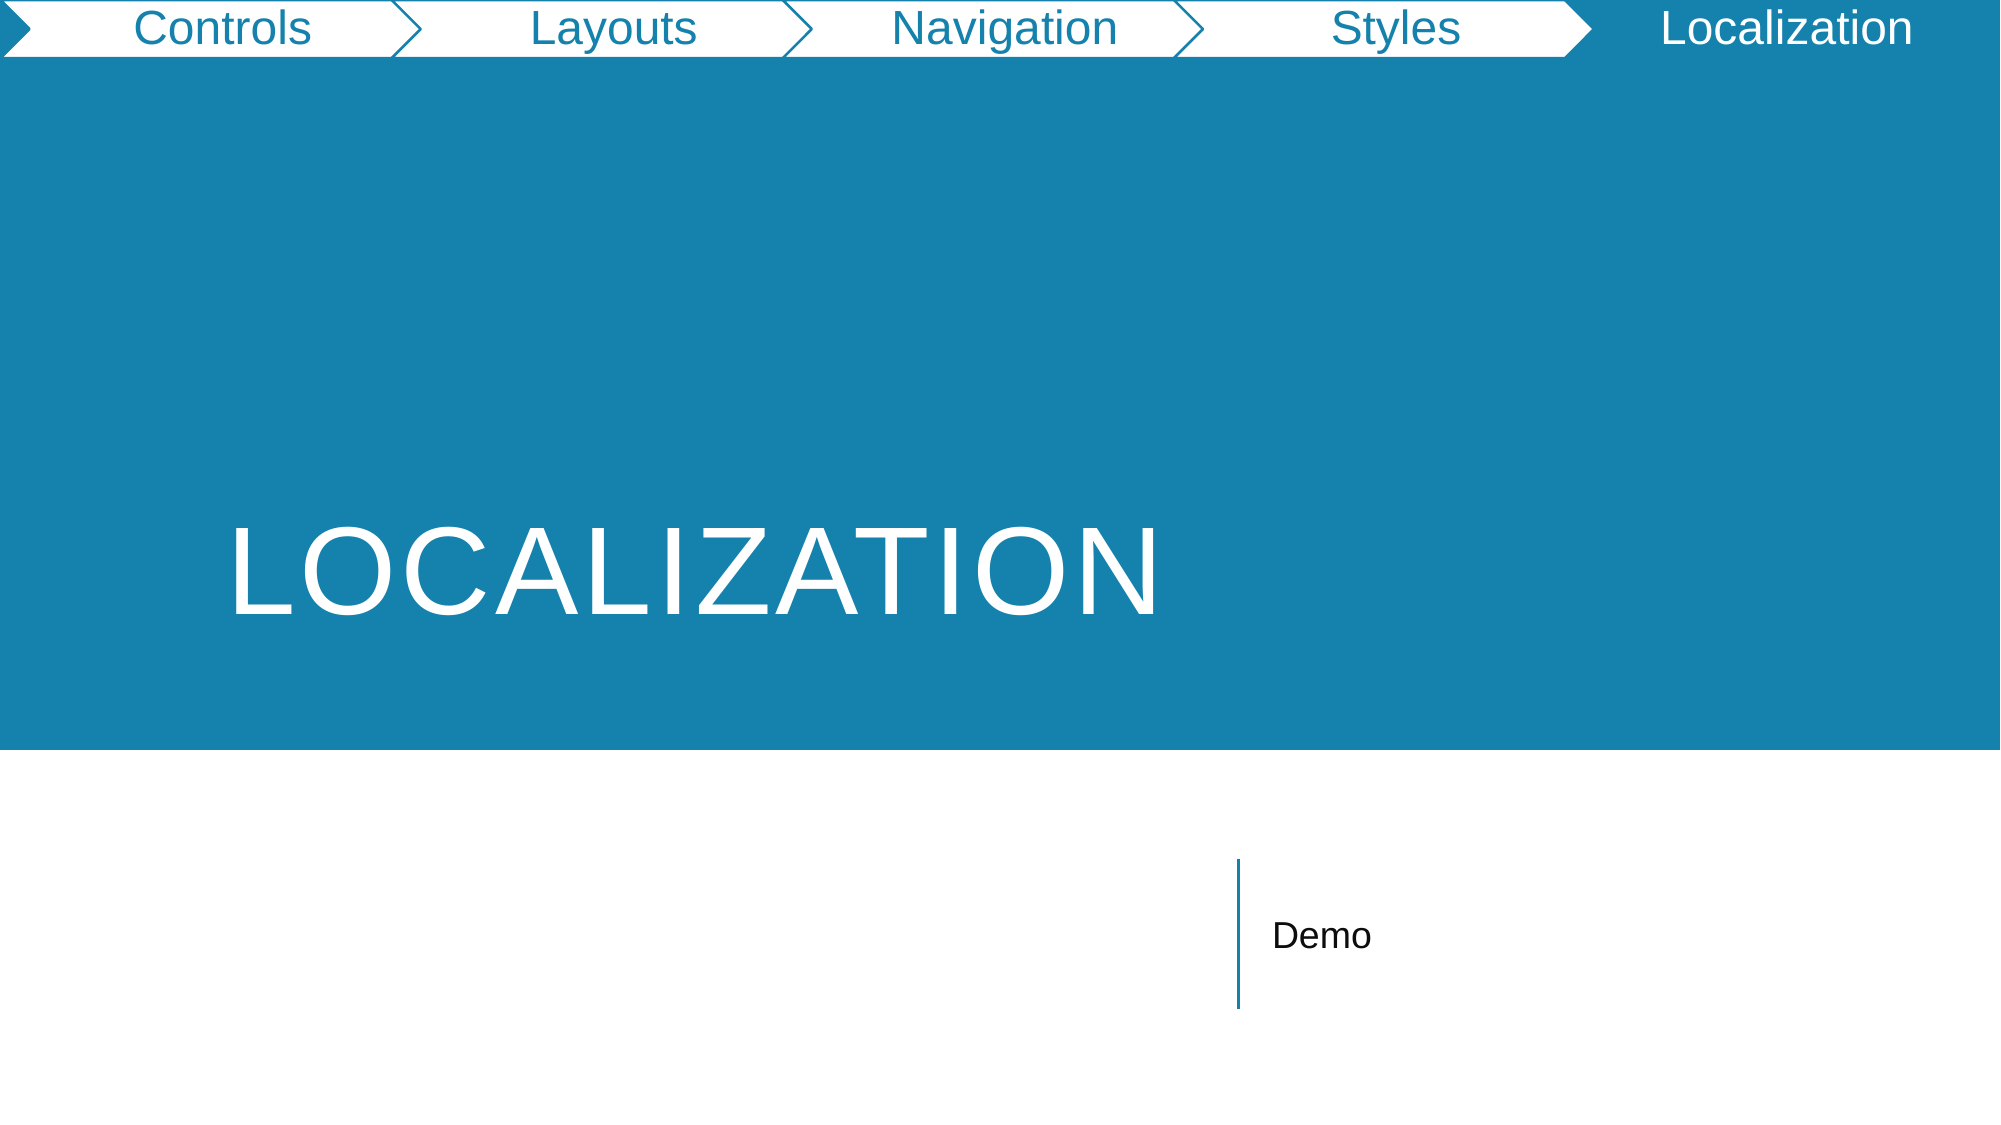

Controls
Layouts
Navigation
Styles
Localization

# localization
Demo